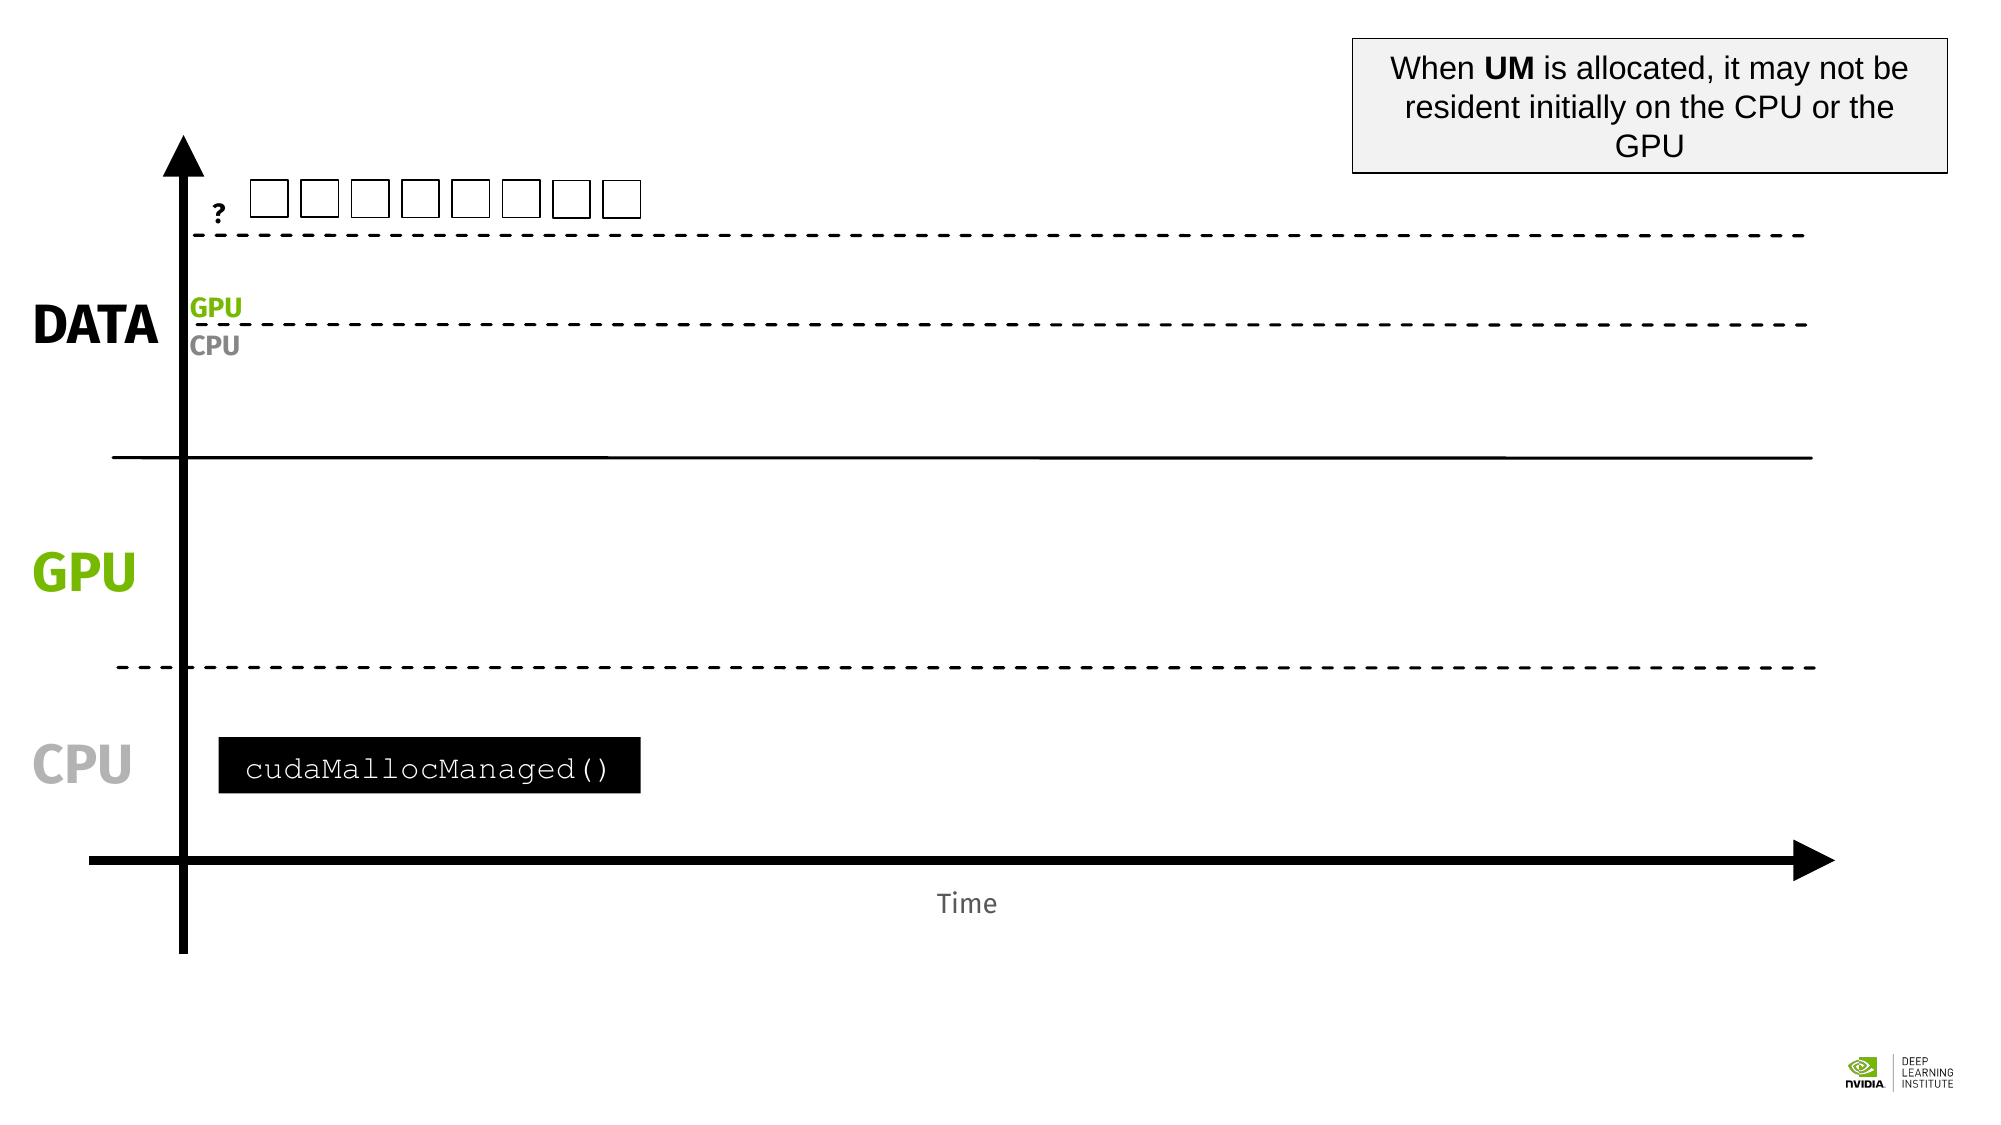

… data accesses by the CPU will automatically be migrated
When UM is allocated, it may not be resident initially on the CPU or the GPU

?
TIME
GPU
DATA
CPU
GPU
CPU
cudaMallocManaged()
Time